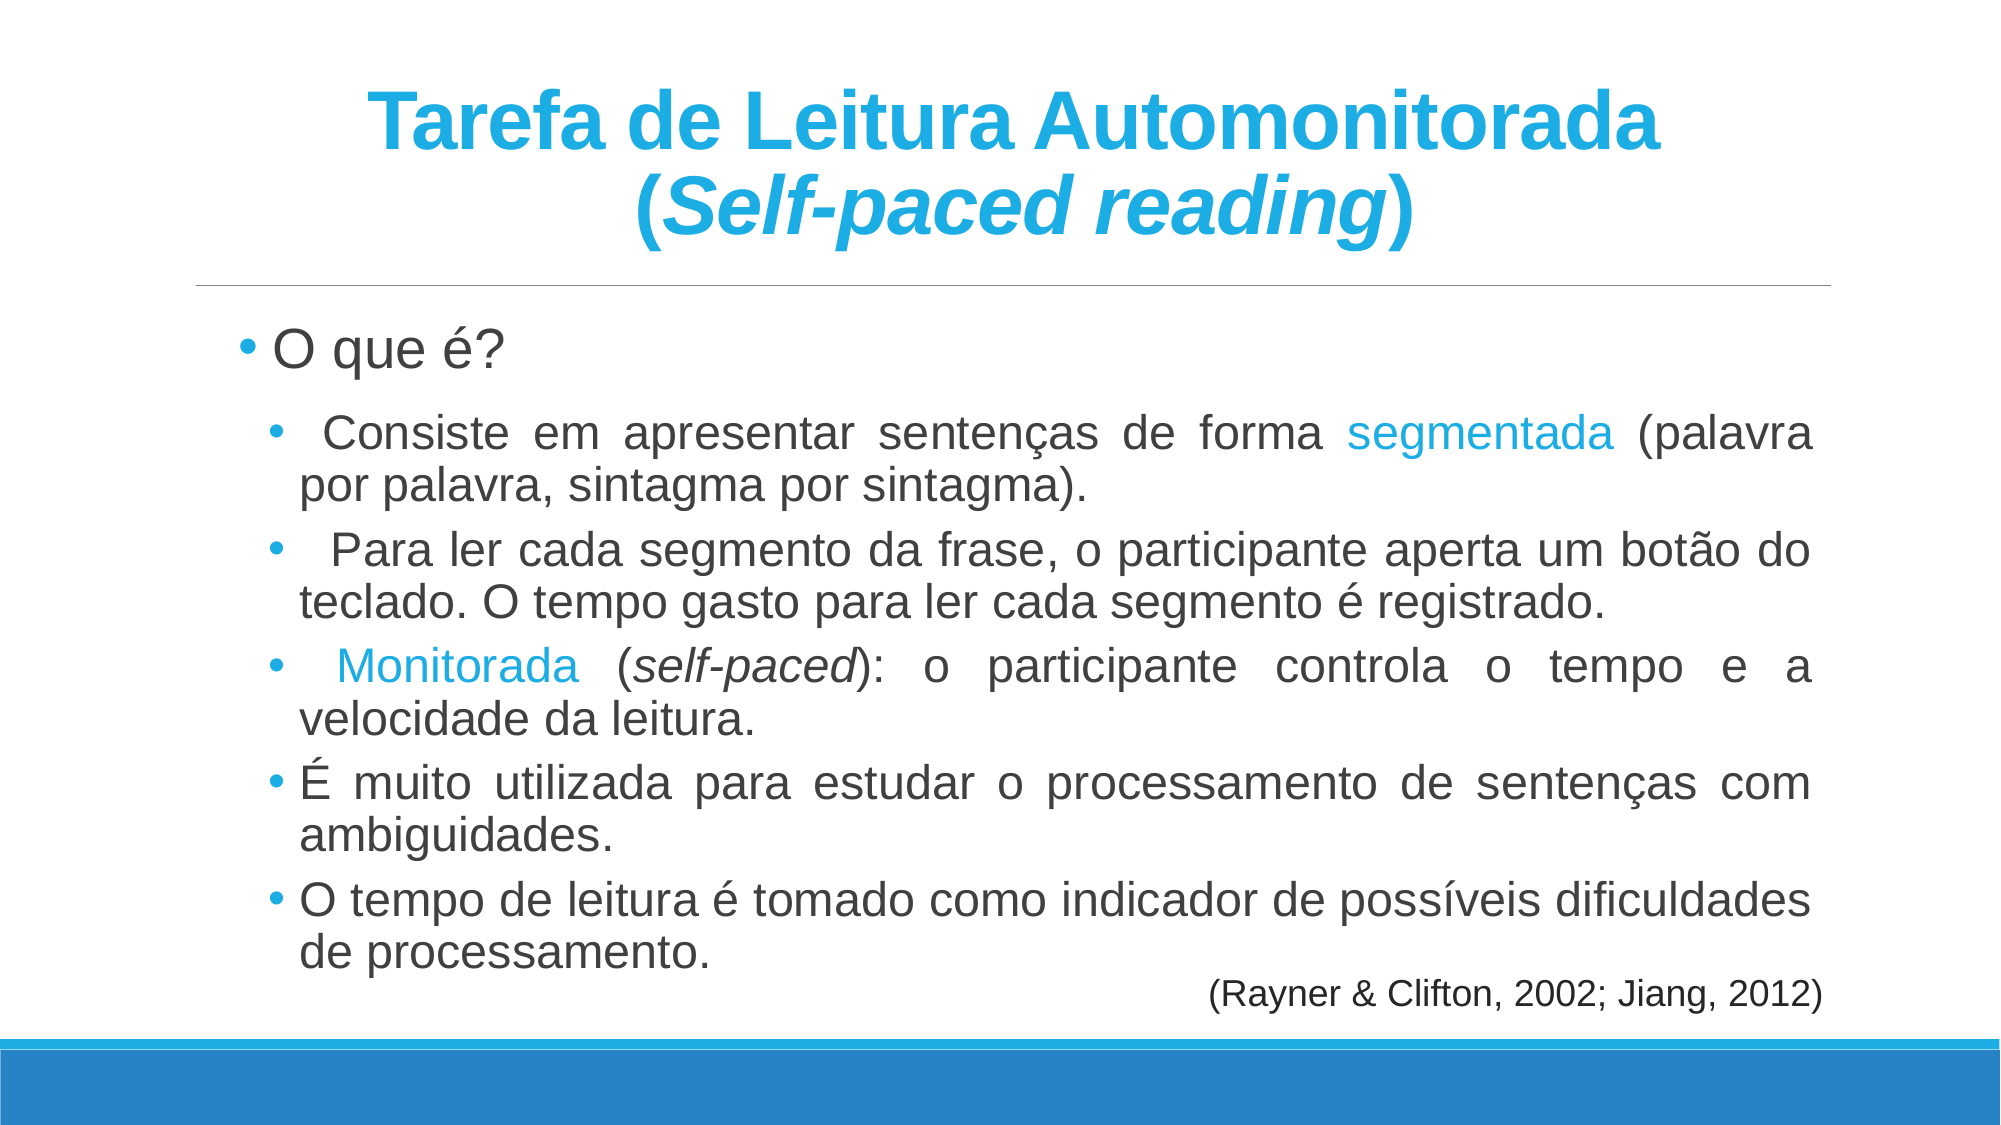

# Tarefa de Leitura Automonitorada (Self-paced reading)
 O que é?
 Consiste em apresentar sentenças de forma segmentada (palavra por palavra, sintagma por sintagma).
  Para ler cada segmento da frase, o participante aperta um botão do teclado. O tempo gasto para ler cada segmento é registrado.
 Monitorada (self-paced): o participante controla o tempo e a velocidade da leitura.
É muito utilizada para estudar o processamento de sentenças com ambiguidades.
O tempo de leitura é tomado como indicador de possíveis dificuldades de processamento.

(Rayner & Clifton, 2002; Jiang, 2012)